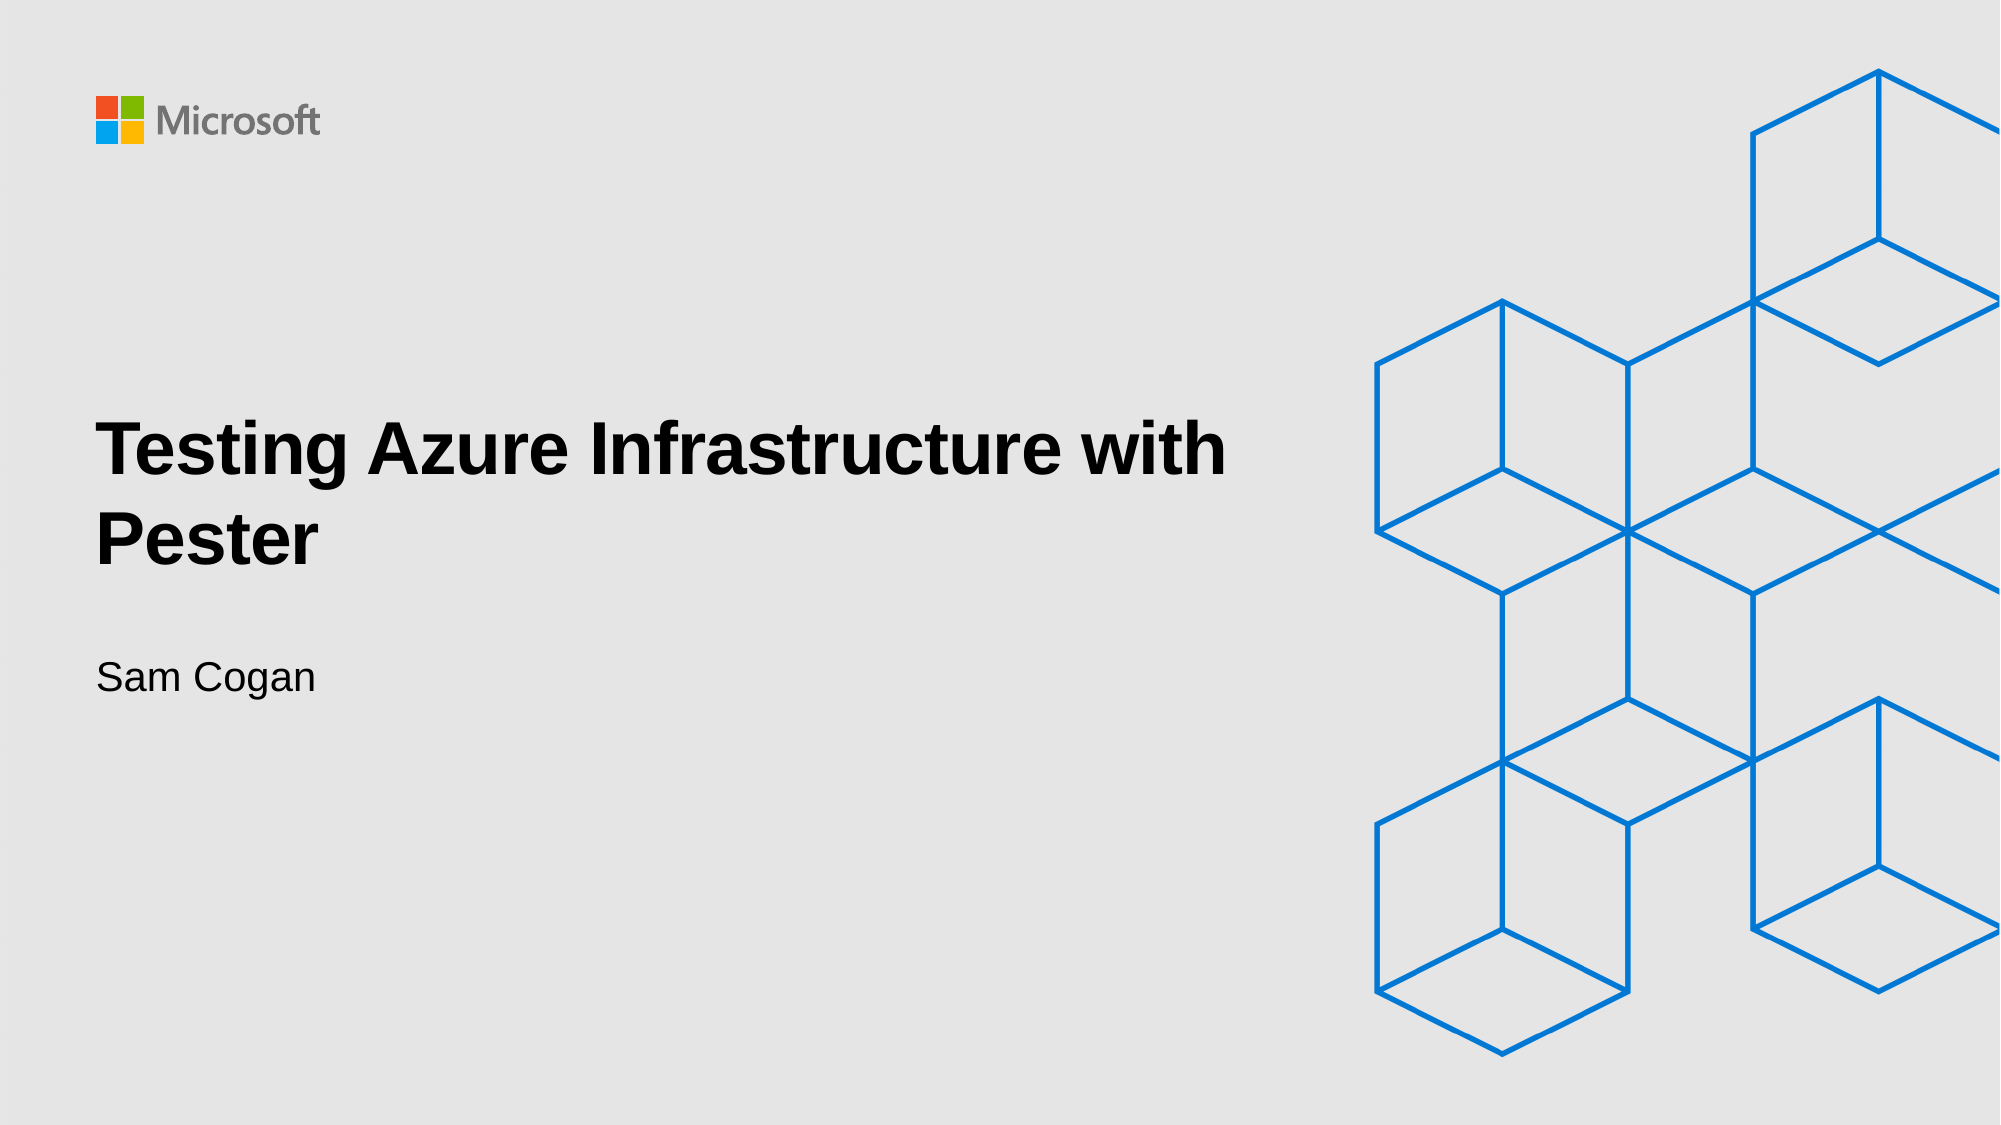

# Testing Azure Infrastructure with Pester
Sam Cogan